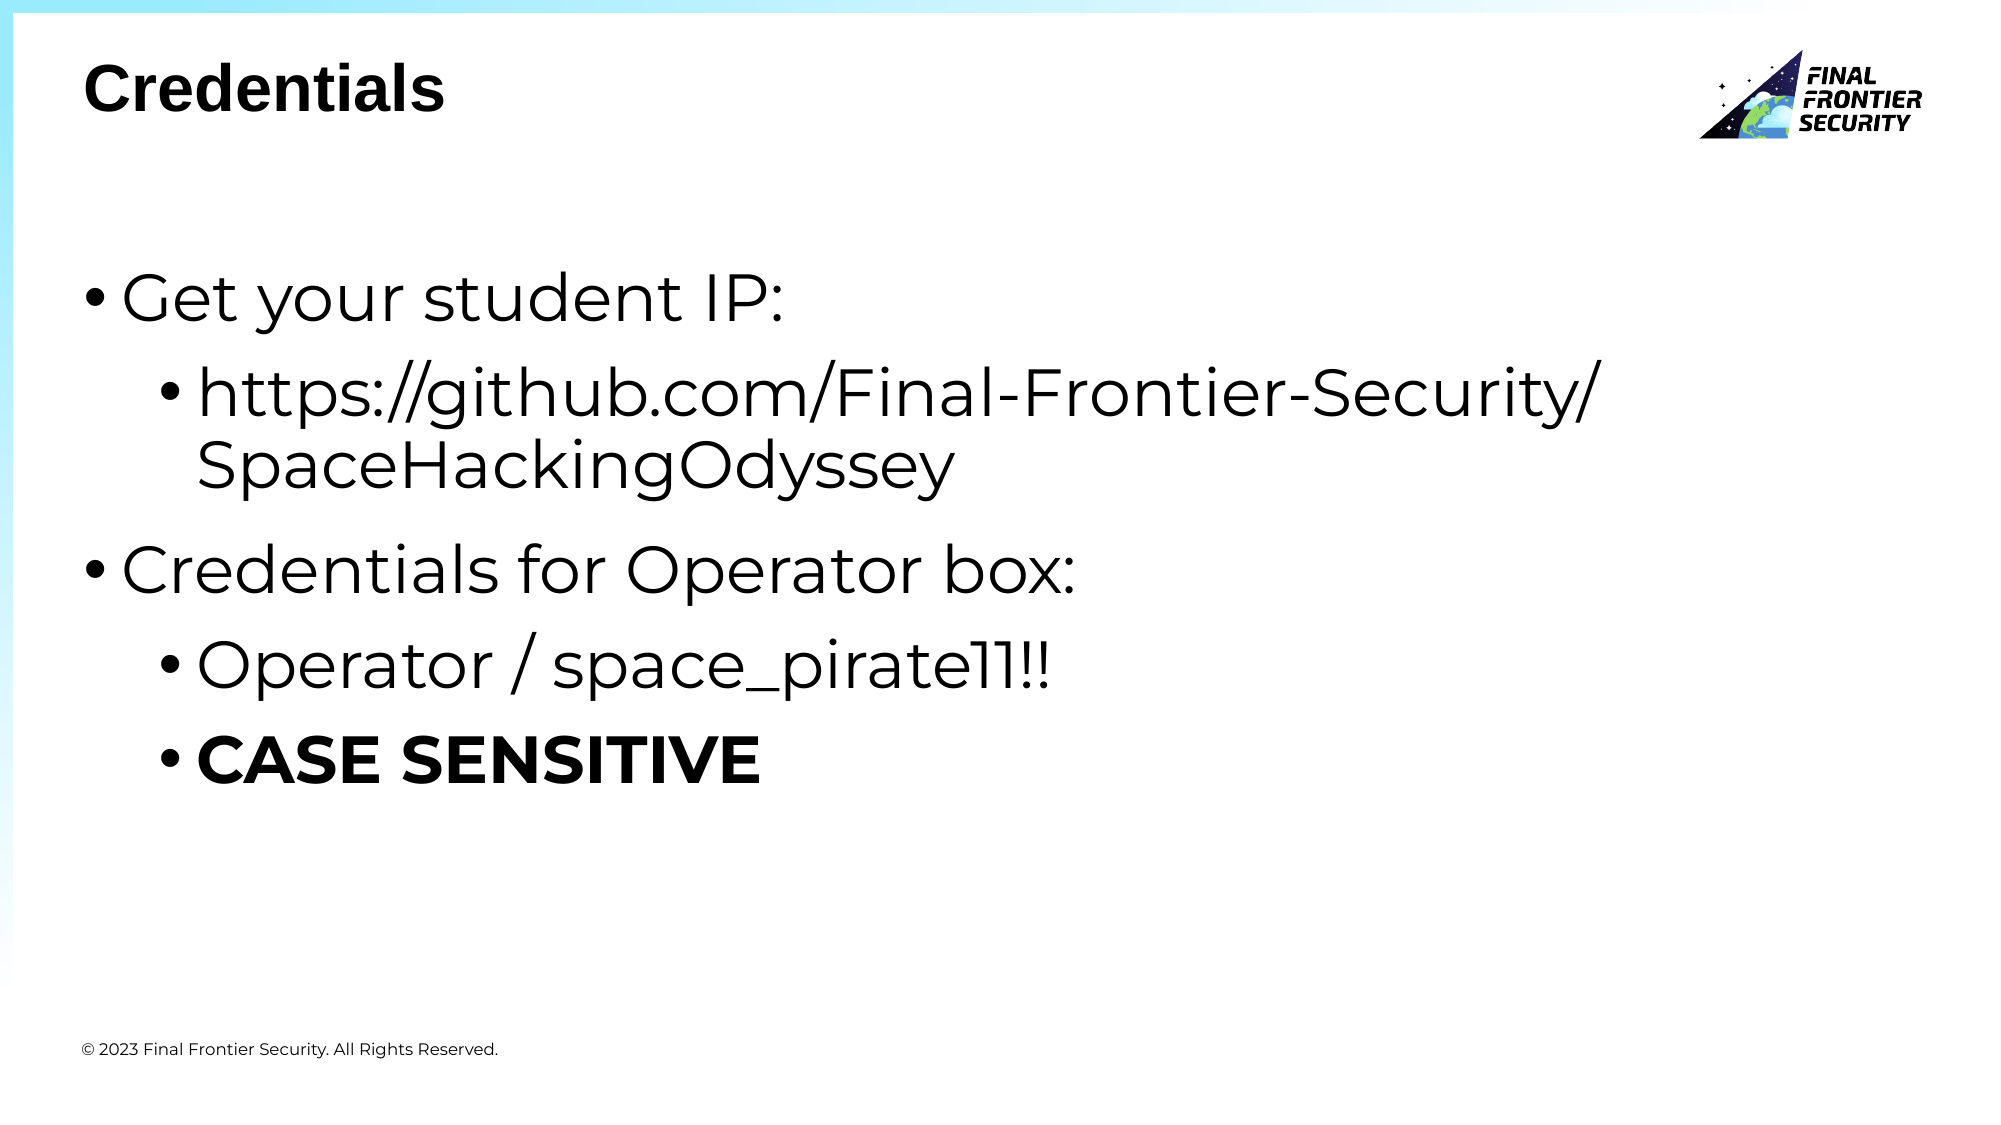

# Credentials
Get your student IP:
https://github.com/Final-Frontier-Security/SpaceHackingOdyssey
Credentials for Operator box:
Operator / space_pirate11!!
CASE SENSITIVE